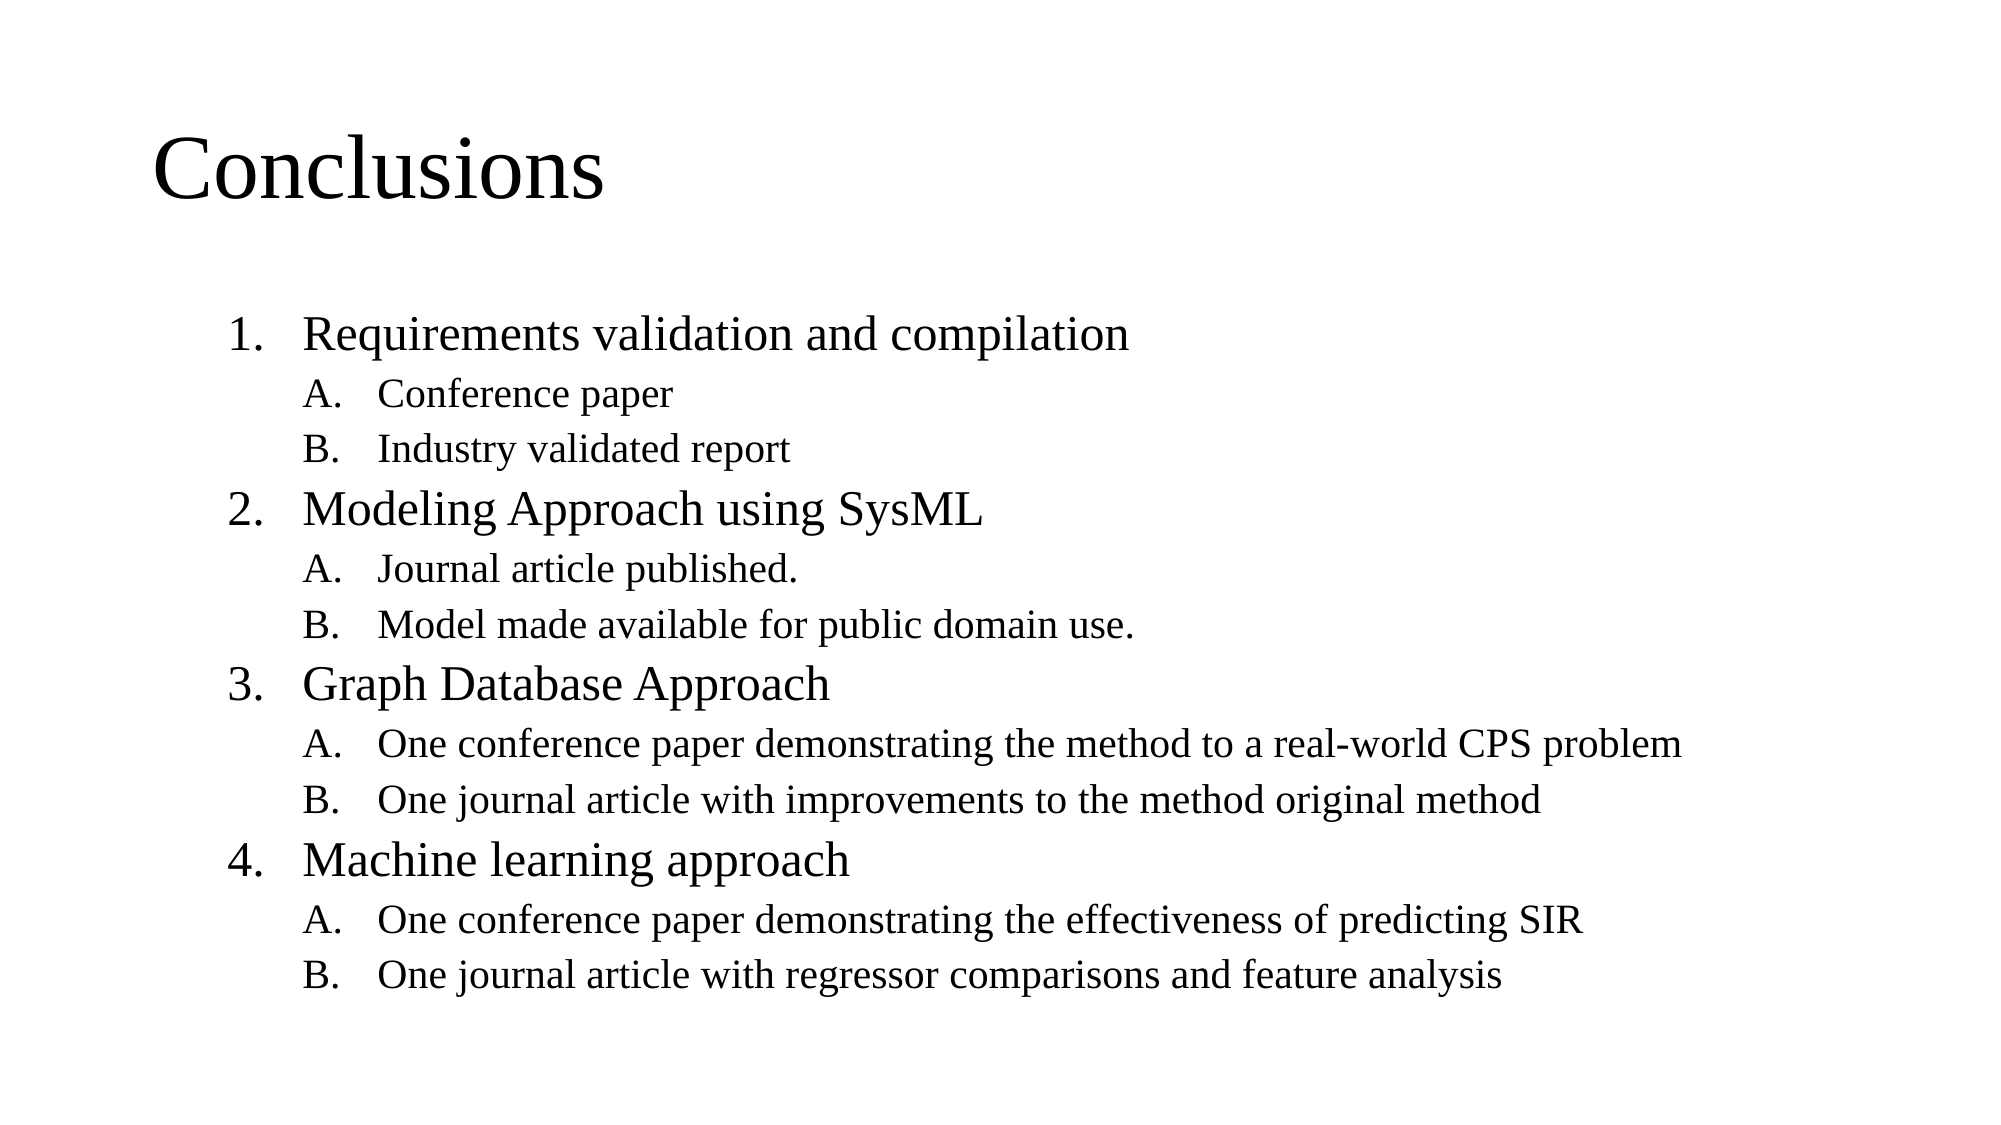

# Conclusions
Requirements validation and compilation
Conference paper
Industry validated report
Modeling Approach using SysML
Journal article published.
Model made available for public domain use.
Graph Database Approach
One conference paper demonstrating the method to a real-world CPS problem
One journal article with improvements to the method original method
Machine learning approach
One conference paper demonstrating the effectiveness of predicting SIR
One journal article with regressor comparisons and feature analysis